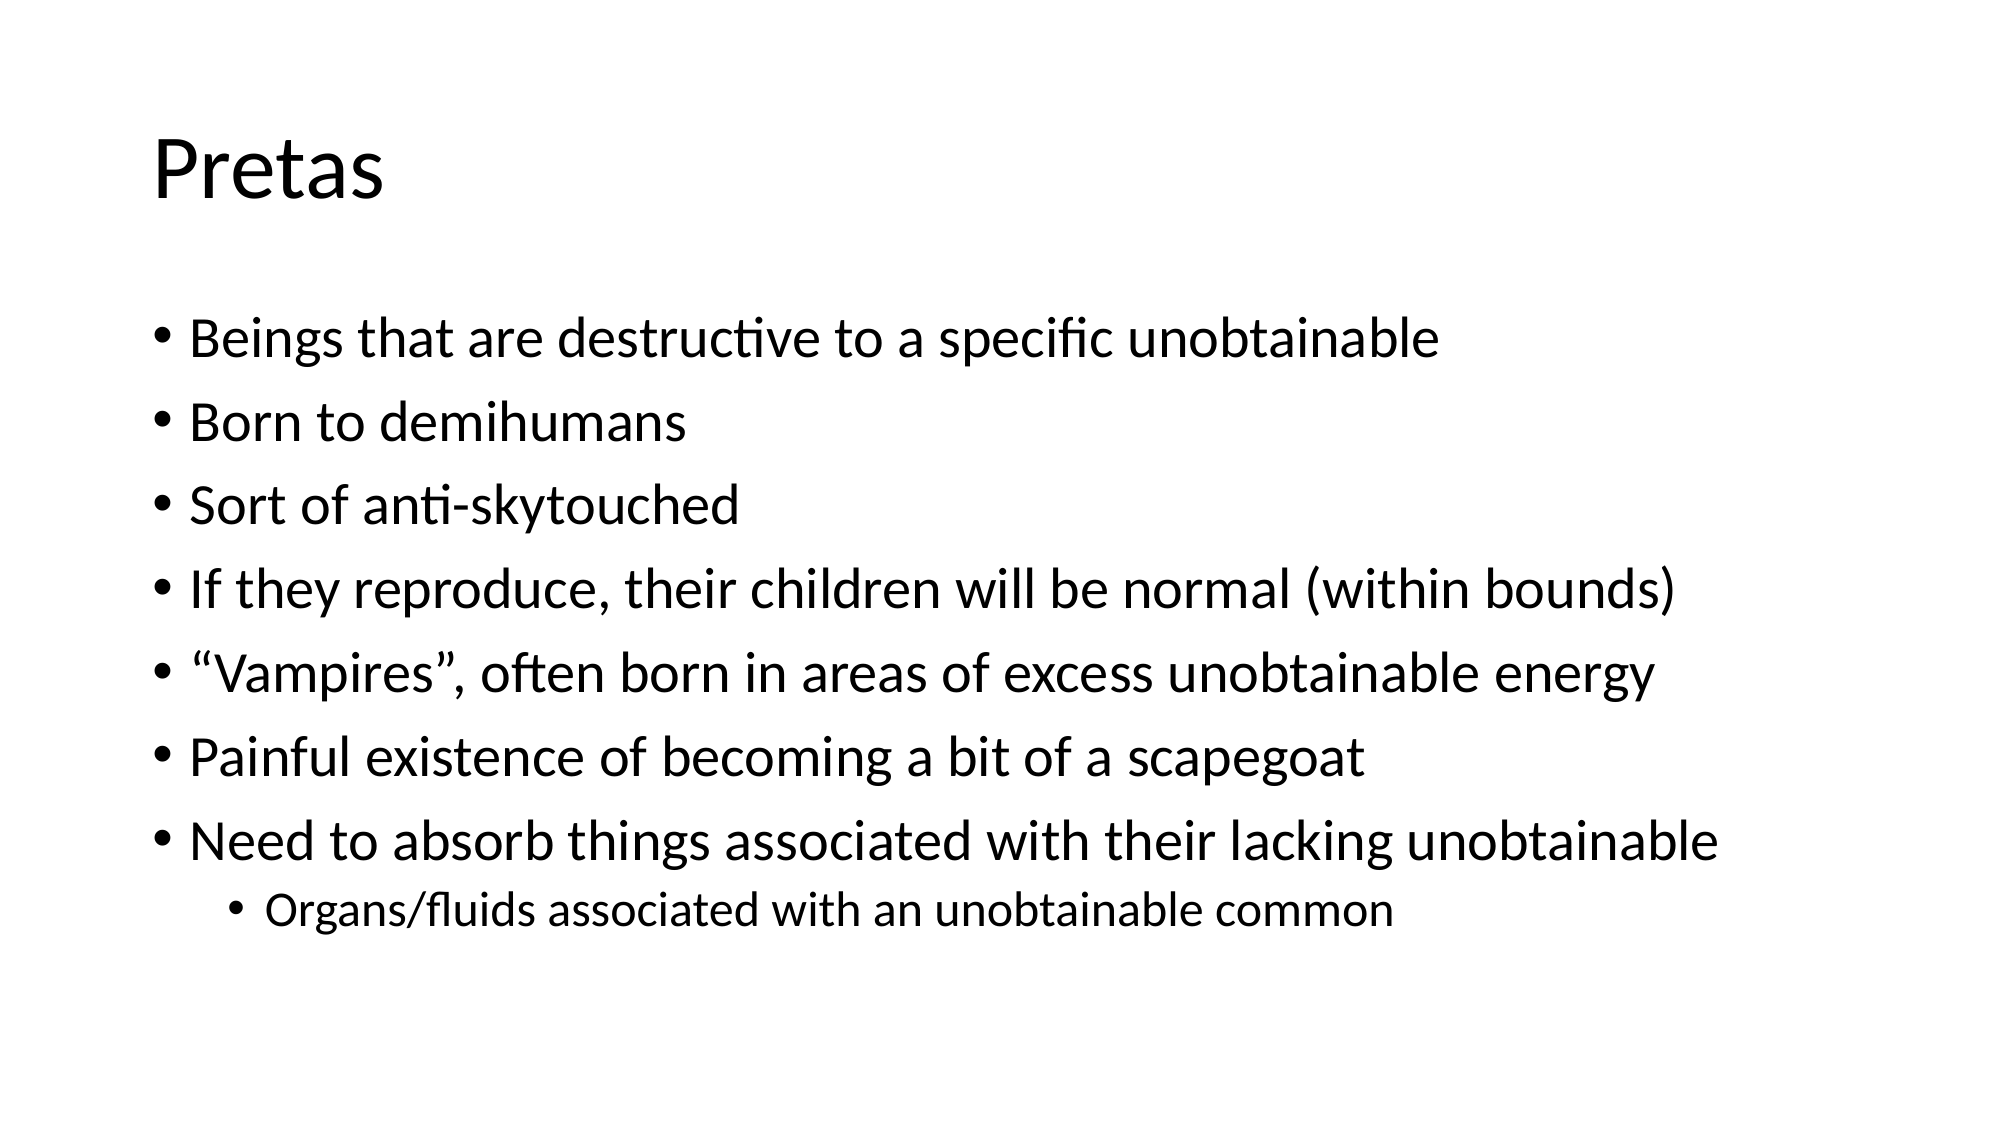

# Pretas
Beings that are destructive to a specific unobtainable
Born to demihumans
Sort of anti-skytouched
If they reproduce, their children will be normal (within bounds)
“Vampires”, often born in areas of excess unobtainable energy
Painful existence of becoming a bit of a scapegoat
Need to absorb things associated with their lacking unobtainable
Organs/fluids associated with an unobtainable common